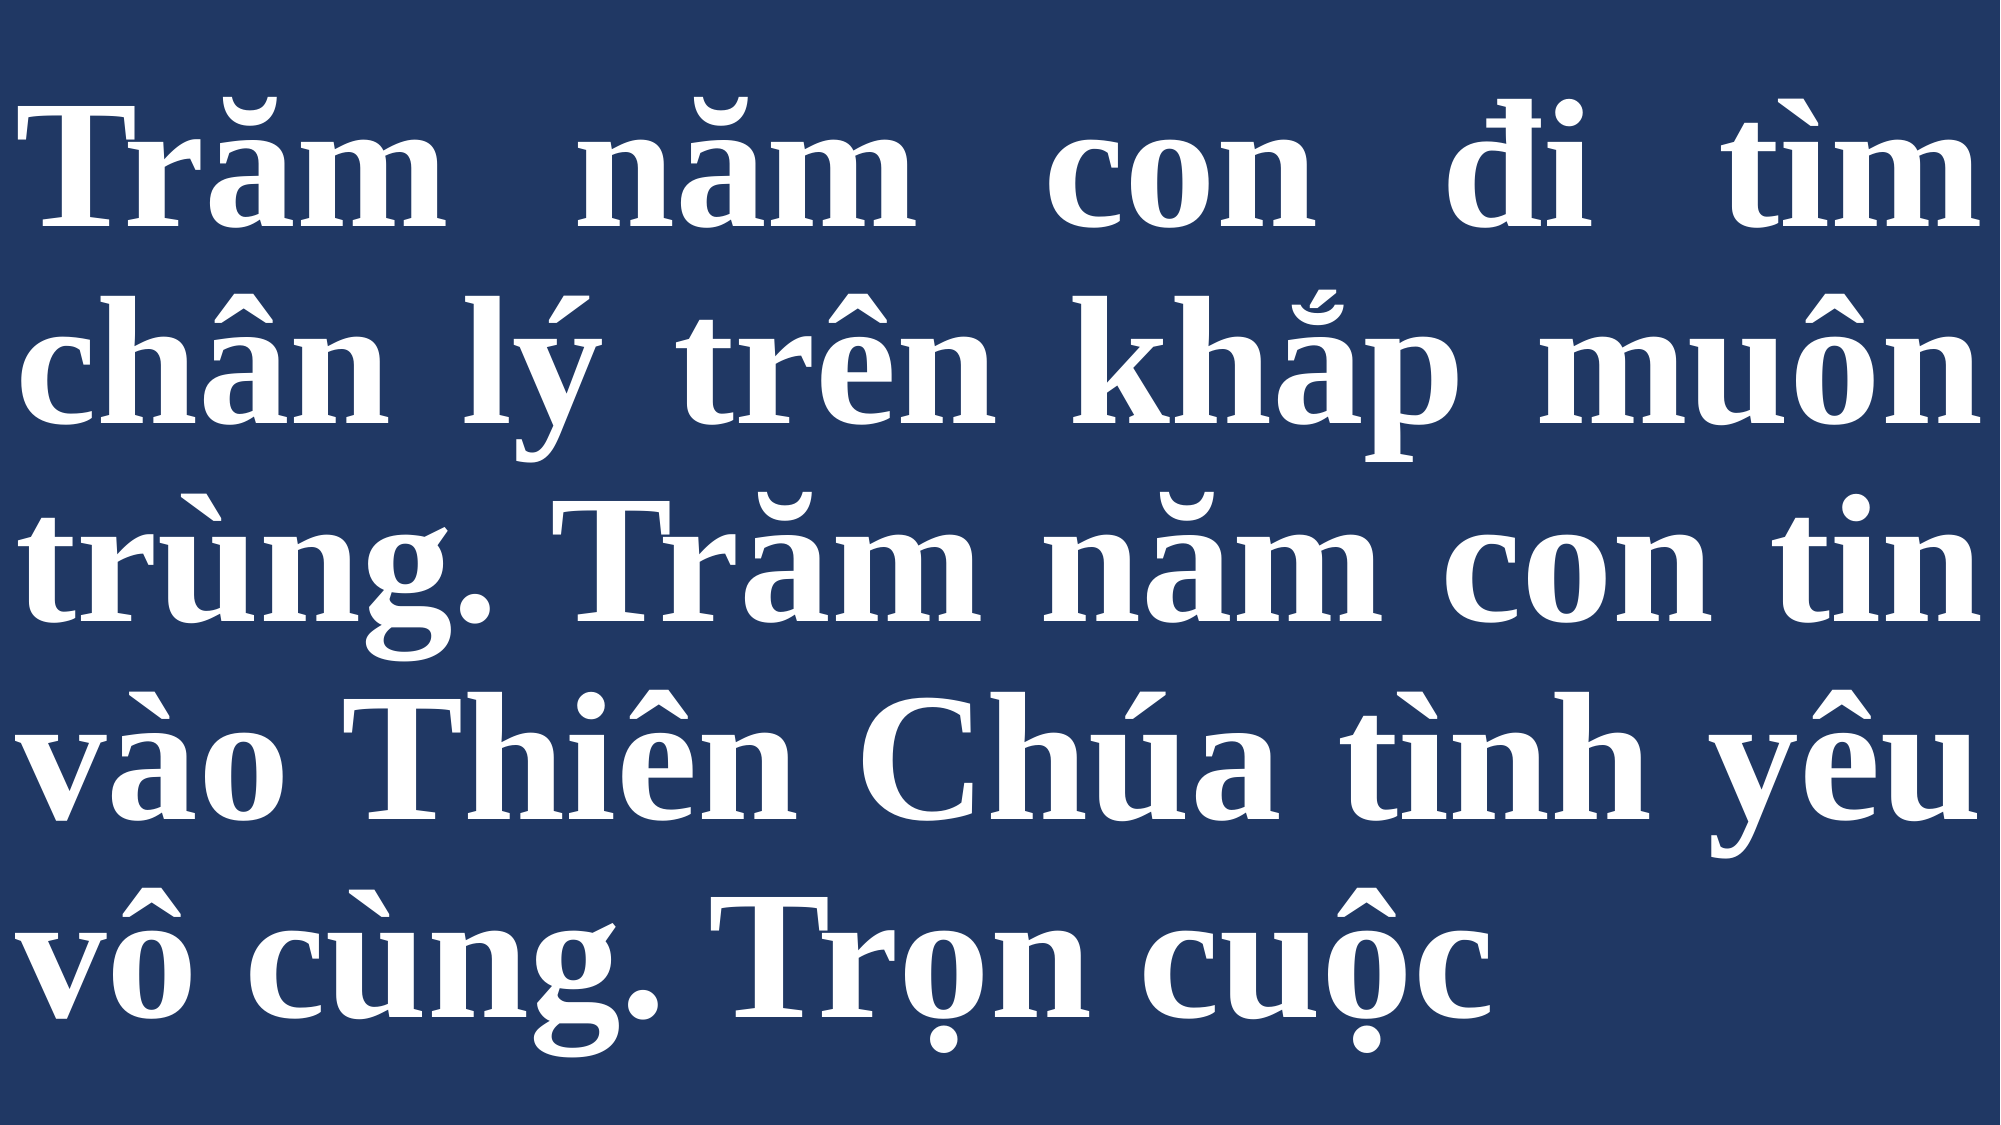

# Trăm năm con đi tìm chân lý trên khắp muôn trùng. Trăm năm con tin vào Thiên Chúa tình yêu vô cùng. Trọn cuộc